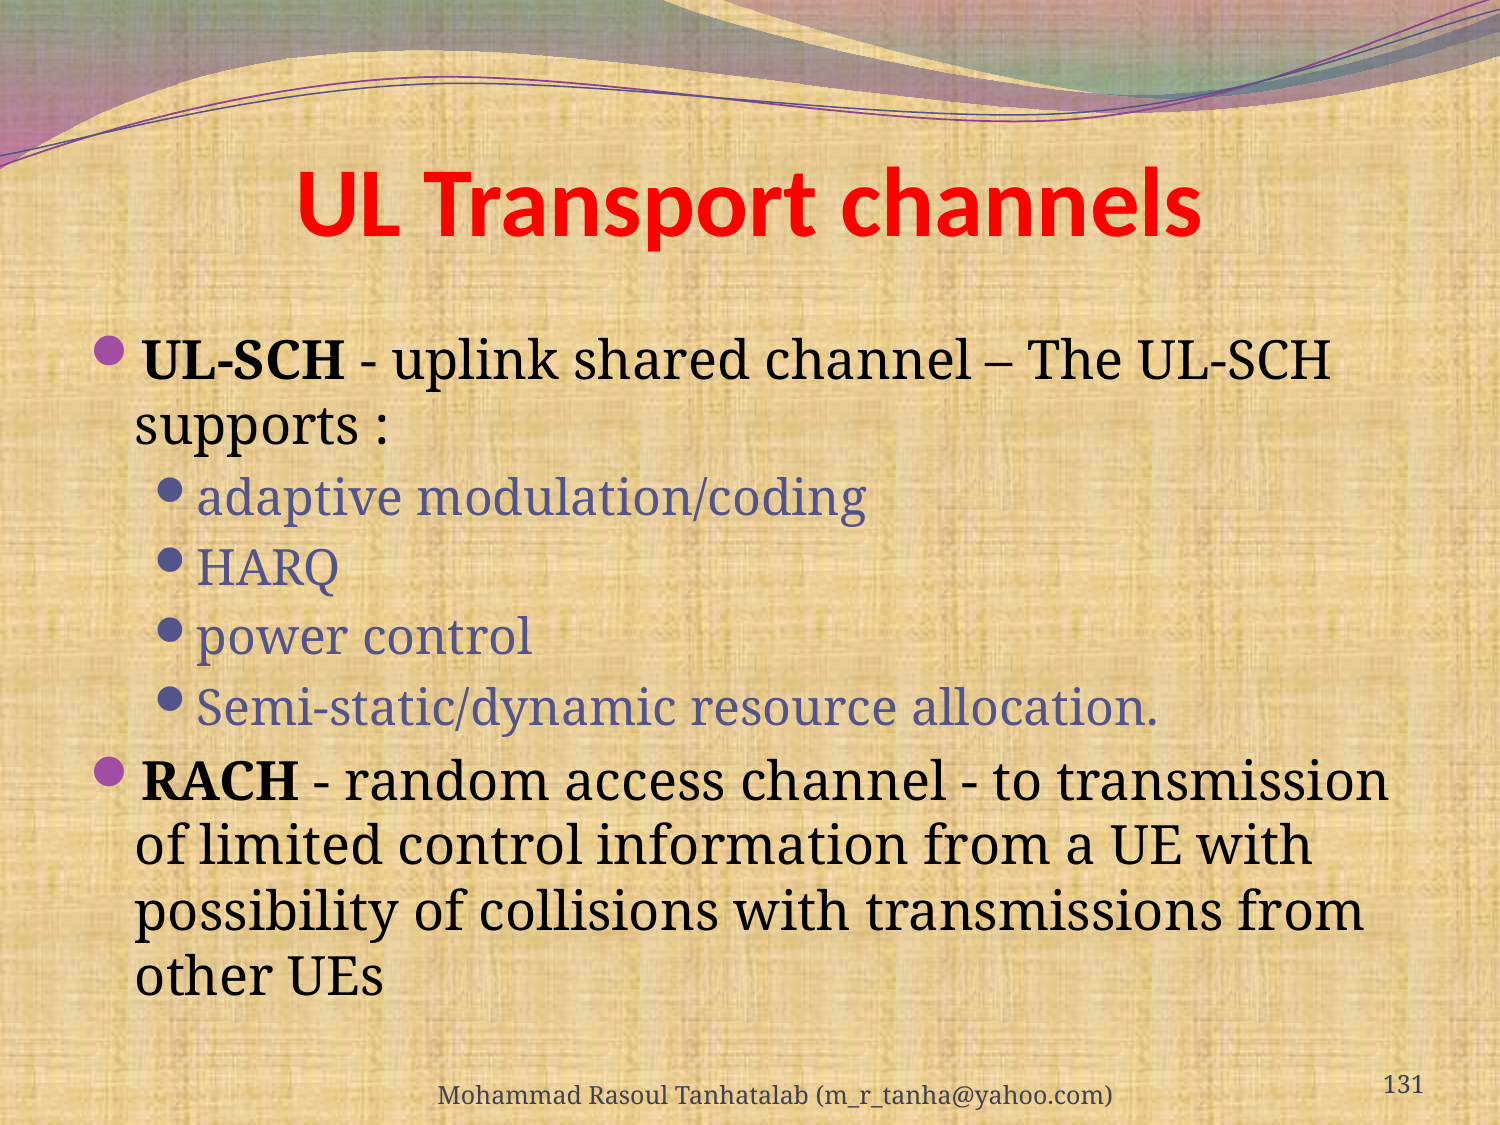

# UL Transport channels
UL-SCH - uplink shared channel – The UL-SCH supports :
adaptive modulation/coding
HARQ
power control
Semi-static/dynamic resource allocation.
RACH - random access channel - to transmission of limited control information from a UE with possibility of collisions with transmissions from other UEs

131
Mohammad Rasoul Tanhatalab (m_r_tanha@yahoo.com)